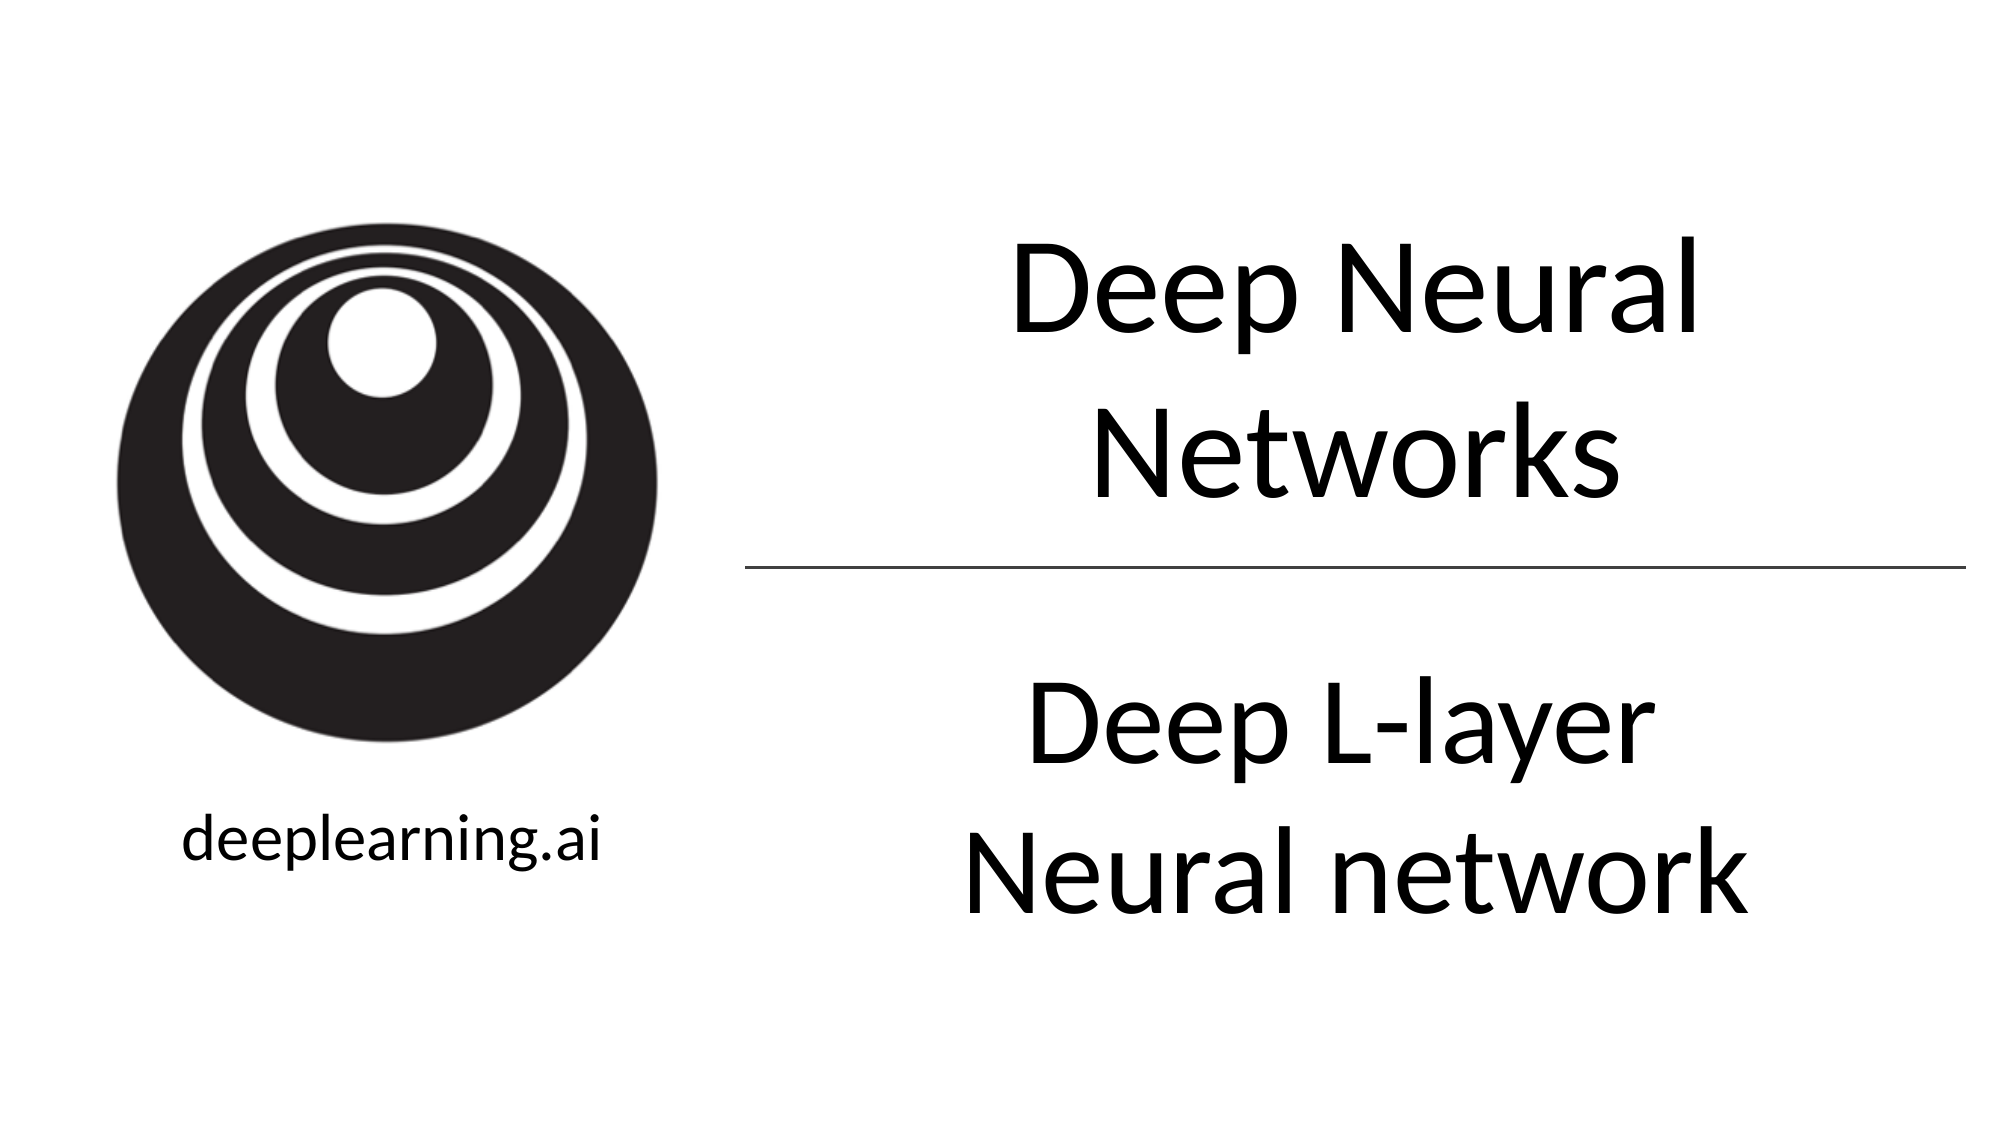

Deep Neural Networks
Deep L-layer
Neural network